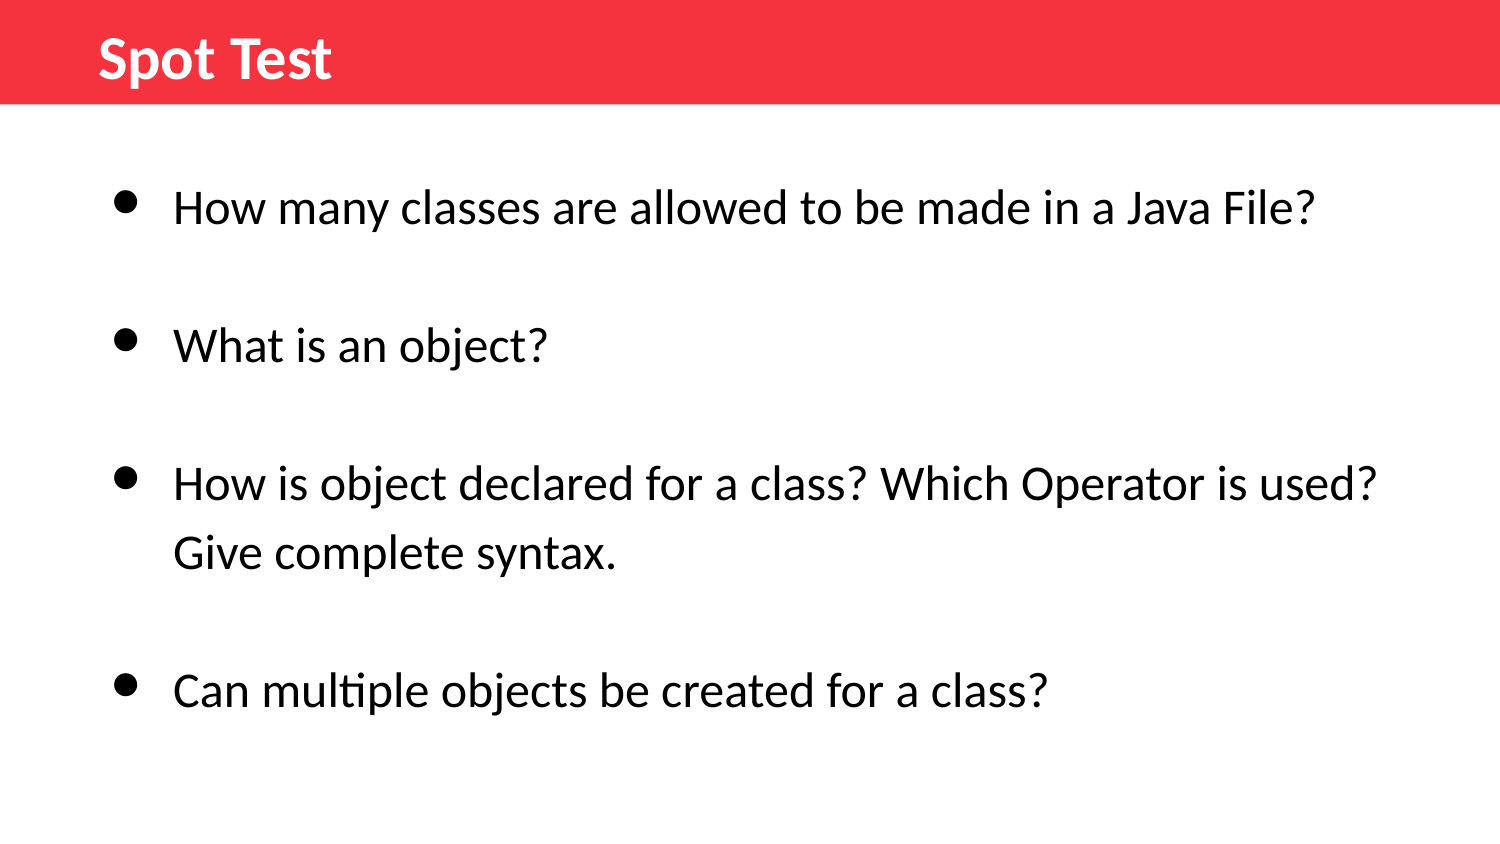

Spot Test

How many classes are allowed to be made in a Java File?

What is an object?

How is object declared for a class? Which Operator is used? Give complete syntax.

Can multiple objects be created for a class?